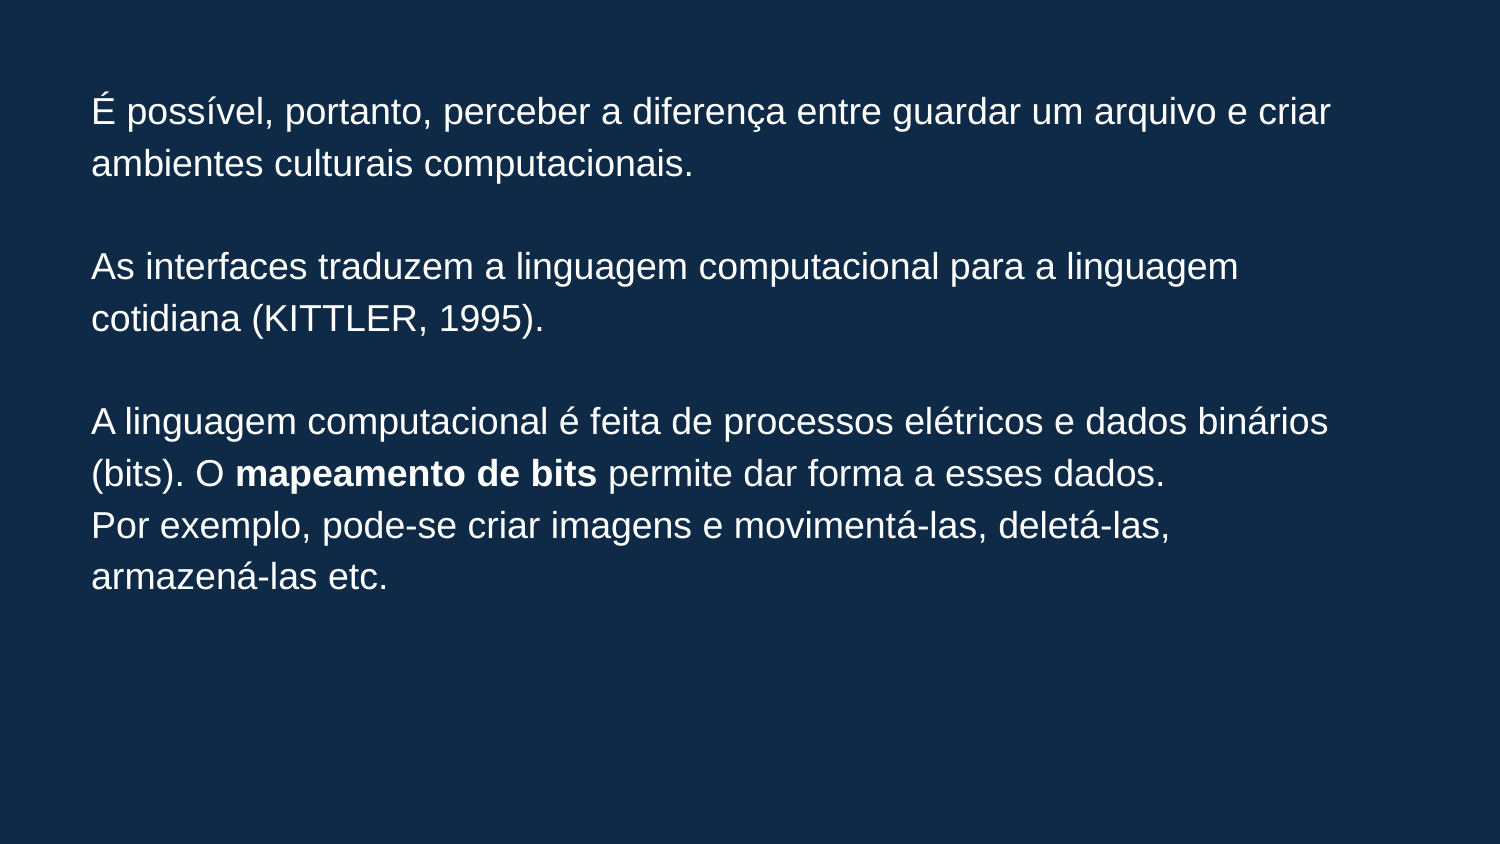

É possível, portanto, perceber a diferença entre guardar um arquivo e criar ambientes culturais computacionais.

As interfaces traduzem a linguagem computacional para a linguagem cotidiana (KITTLER, 1995).

A linguagem computacional é feita de processos elétricos e dados binários (bits). O mapeamento de bits permite dar forma a esses dados.
Por exemplo, pode-se criar imagens e movimentá-las, deletá-las, armazená-las etc.